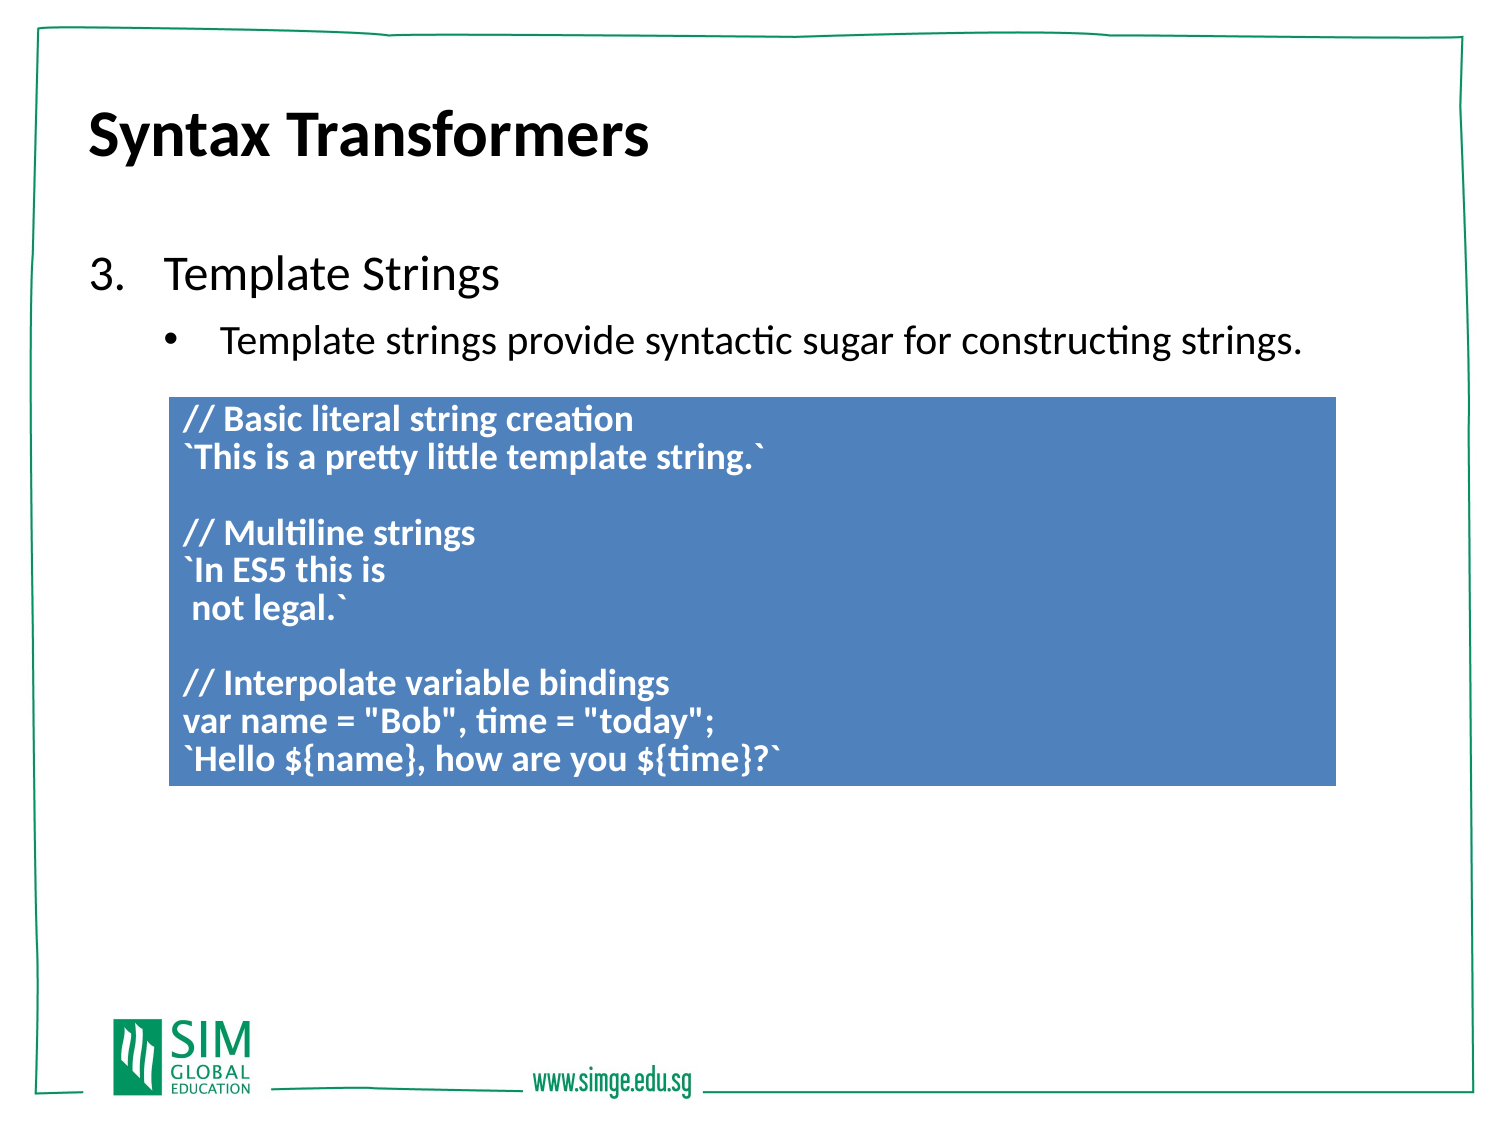

Syntax Transformers
Template Strings
Template strings provide syntactic sugar for constructing strings.
| // Basic literal string creation `This is a pretty little template string.` // Multiline strings `In ES5 this is not legal.` // Interpolate variable bindings var name = "Bob", time = "today"; `Hello ${name}, how are you ${time}?` |
| --- |